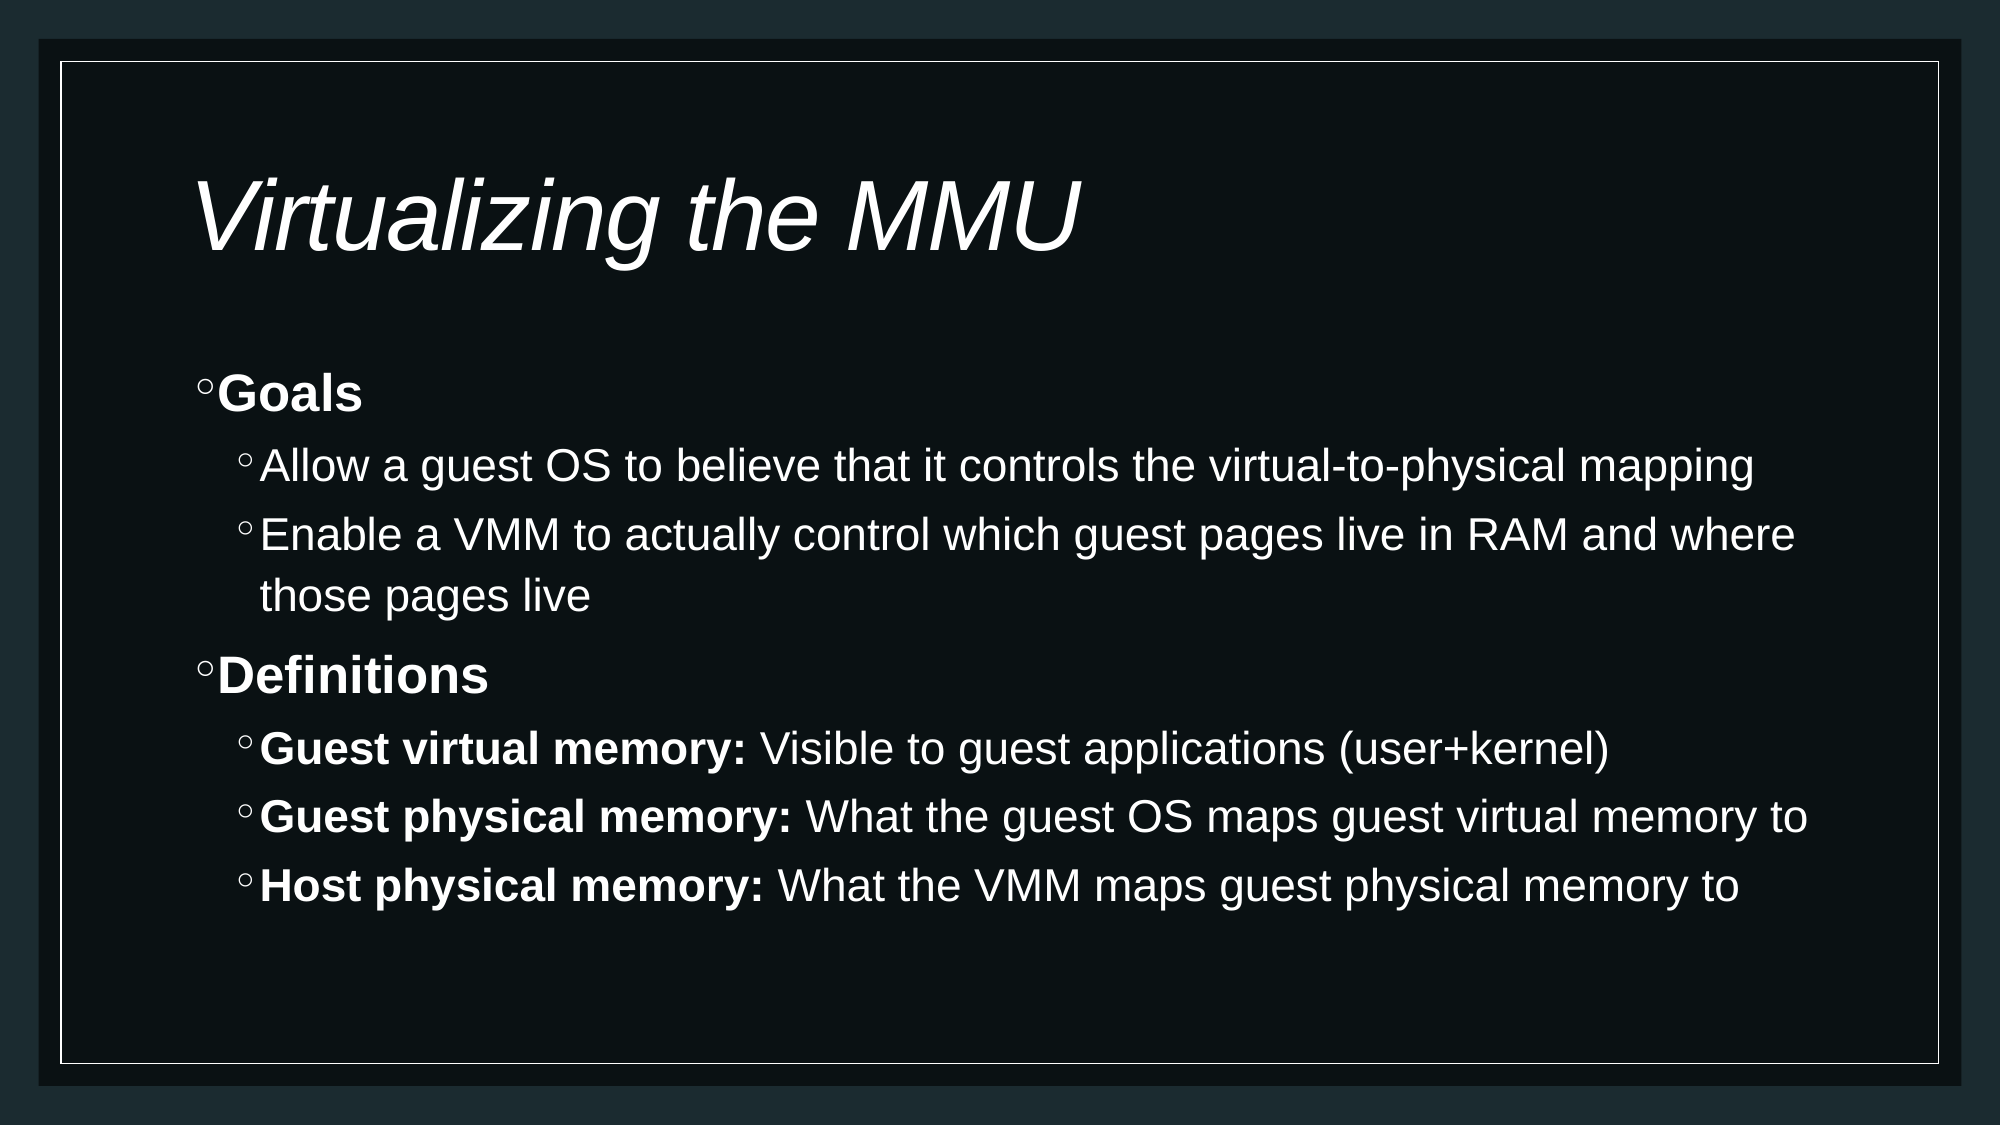

# Virtualizing the MMU
Goals
Allow a guest OS to believe that it controls the virtual-to-physical mapping
Enable a VMM to actually control which guest pages live in RAM and where those pages live
Definitions
Guest virtual memory: Visible to guest applications (user+kernel)
Guest physical memory: What the guest OS maps guest virtual memory to
Host physical memory: What the VMM maps guest physical memory to